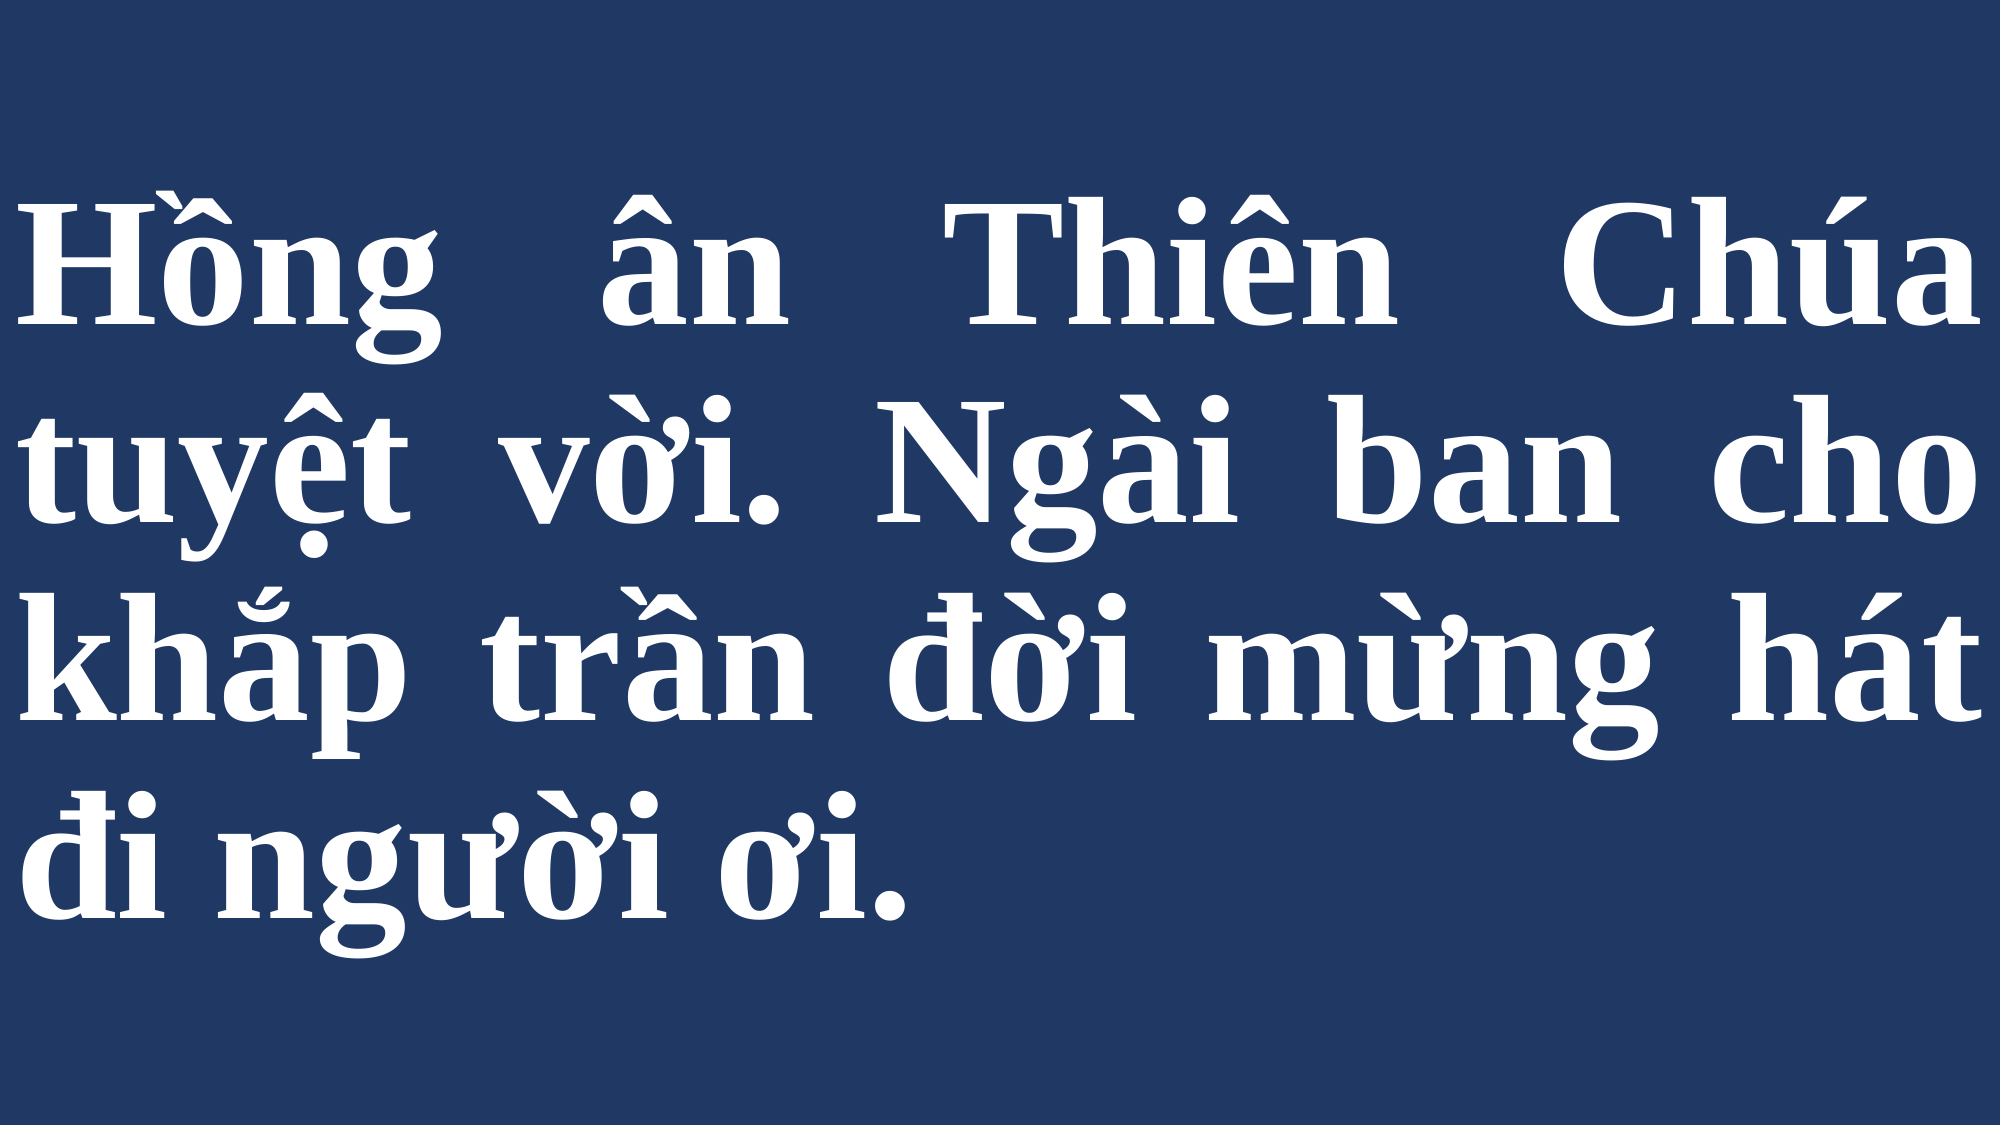

# Hồng ân Thiên Chúa tuyệt vời. Ngài ban cho khắp trần đời mừng hát đi người ơi.